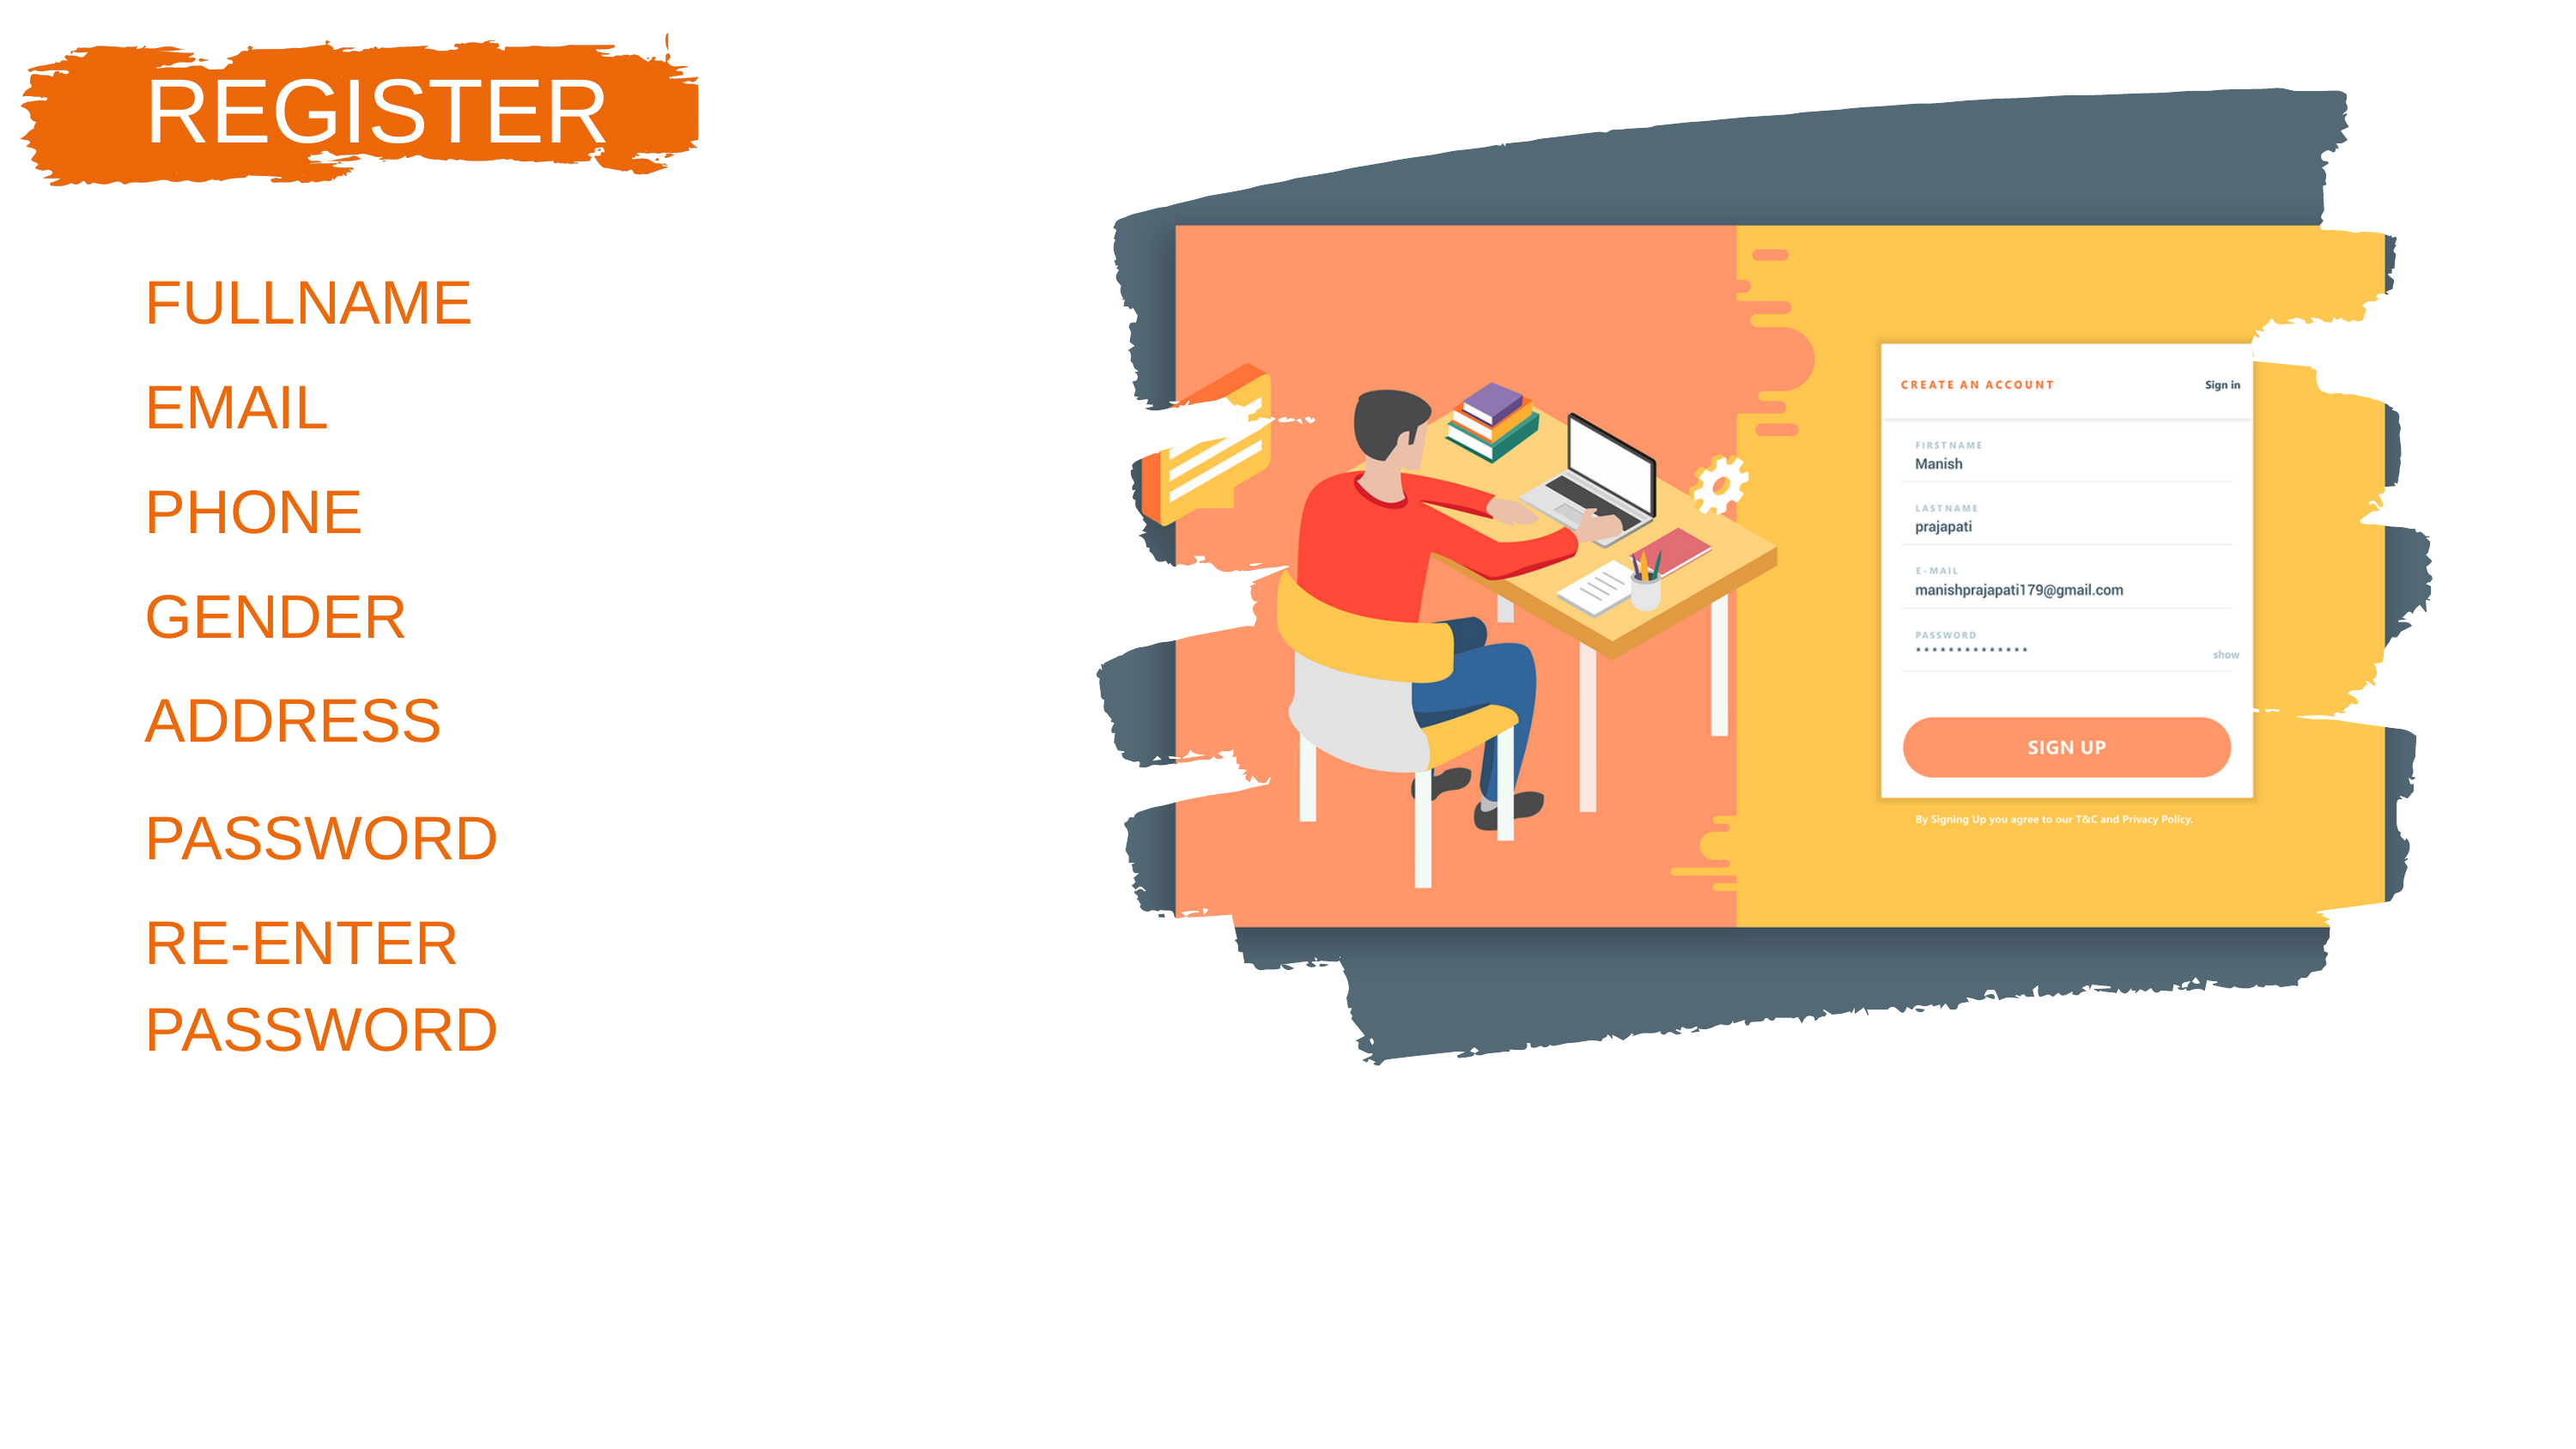

REGISTER

FULLNAME
EMAIL
PHONE
GENDER
ADDRESS
PASSWORD
RE-ENTER PASSWORD